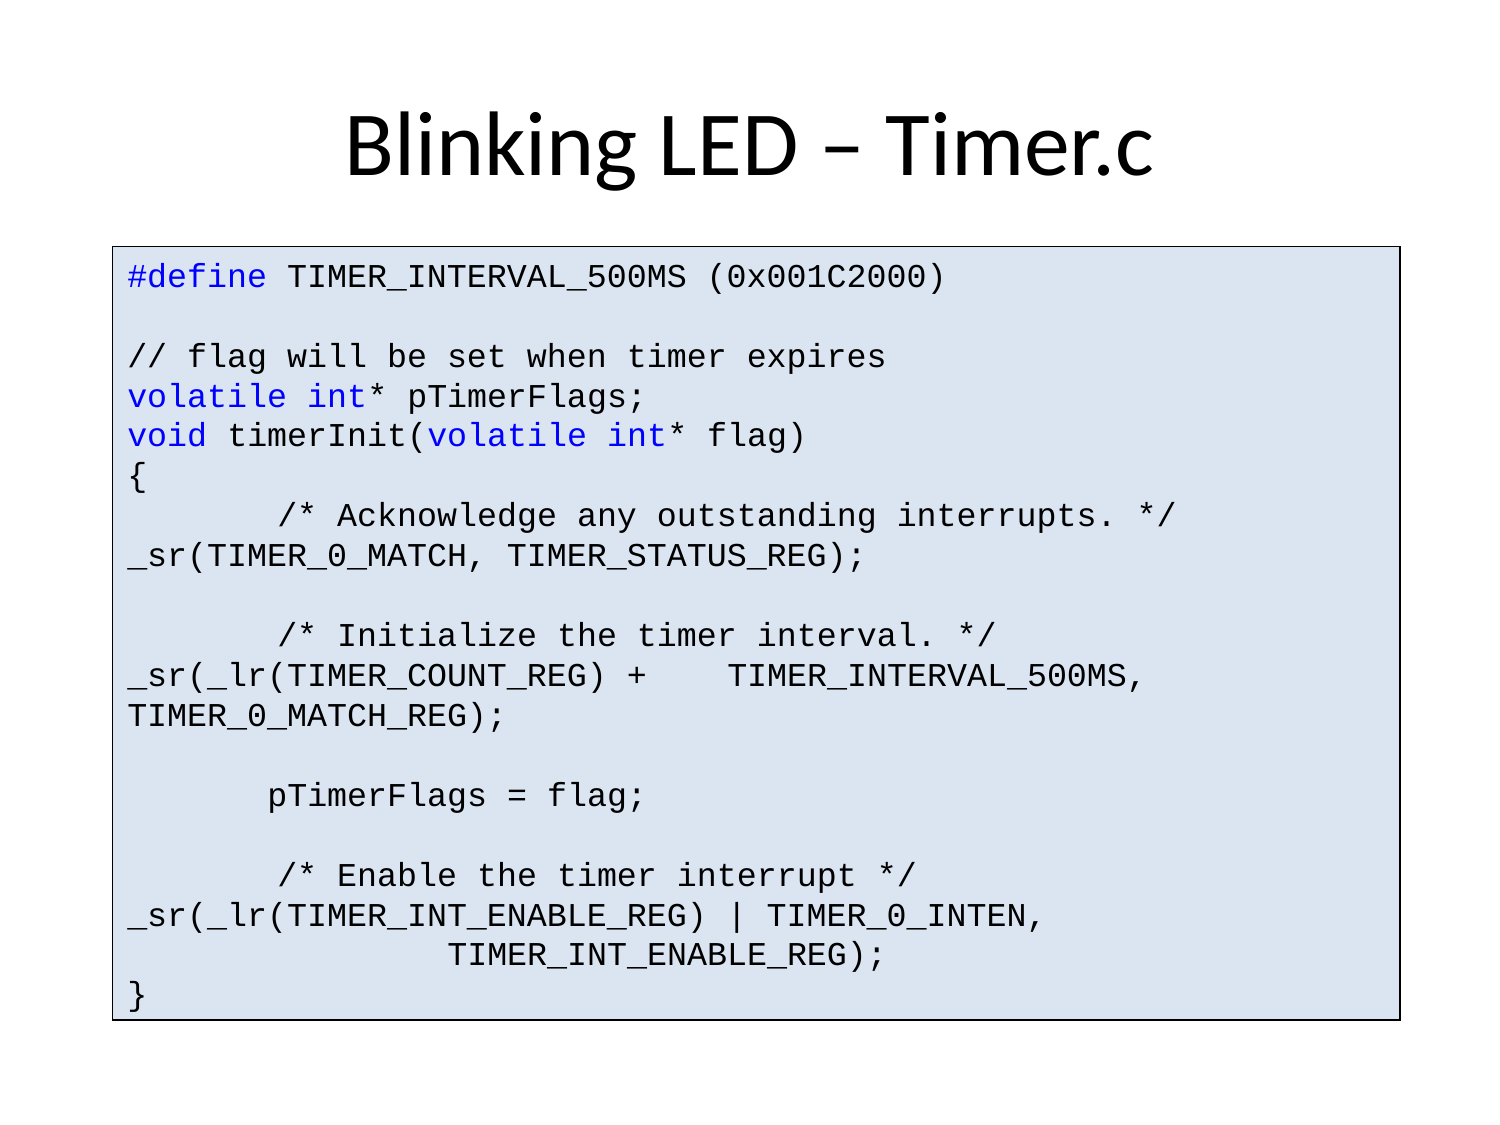

# Blinking LED – Timer.c
#define TIMER_INTERVAL_500MS (0x001C2000)

// flag will be set when timer expires
volatile int* pTimerFlags;
void timerInit(volatile int* flag)
{
	/* Acknowledge any outstanding interrupts. */ 	_sr(TIMER_0_MATCH, TIMER_STATUS_REG);

	/* Initialize the timer interval. */ 	_sr(_lr(TIMER_COUNT_REG) +	TIMER_INTERVAL_500MS, 		TIMER_0_MATCH_REG);

       pTimerFlags = flag;

	/* Enable the timer interrupt */	_sr(_lr(TIMER_INT_ENABLE_REG) | TIMER_0_INTEN,
		 TIMER_INT_ENABLE_REG);
}